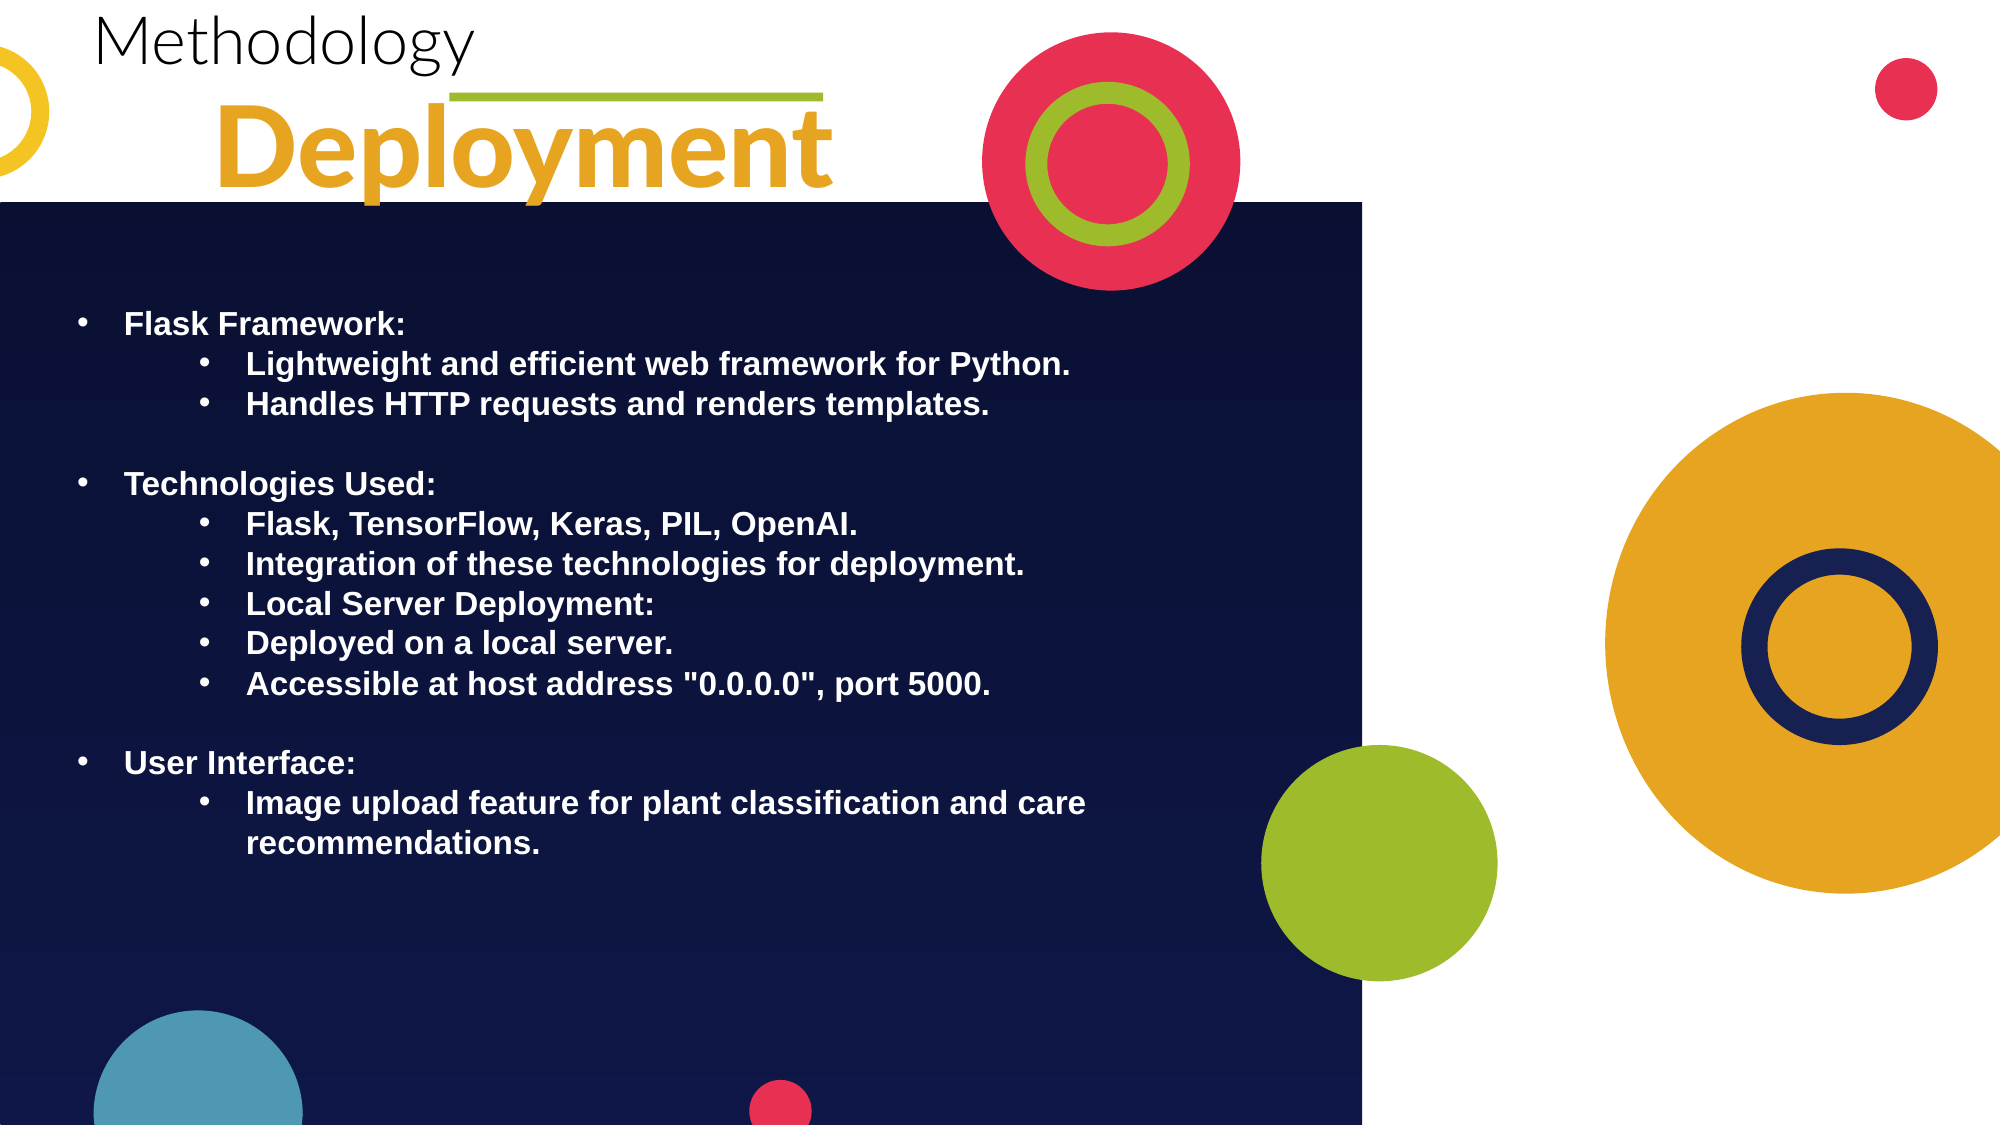

Methodology

Deployment

Flask Framework:
Lightweight and efficient web framework for Python.
Handles HTTP requests and renders templates.

Technologies Used:
Flask, TensorFlow, Keras, PIL, OpenAI.
Integration of these technologies for deployment.
Local Server Deployment:
Deployed on a local server.
Accessible at host address "0.0.0.0", port 5000.

User Interface:
Image upload feature for plant classification and care recommendations.